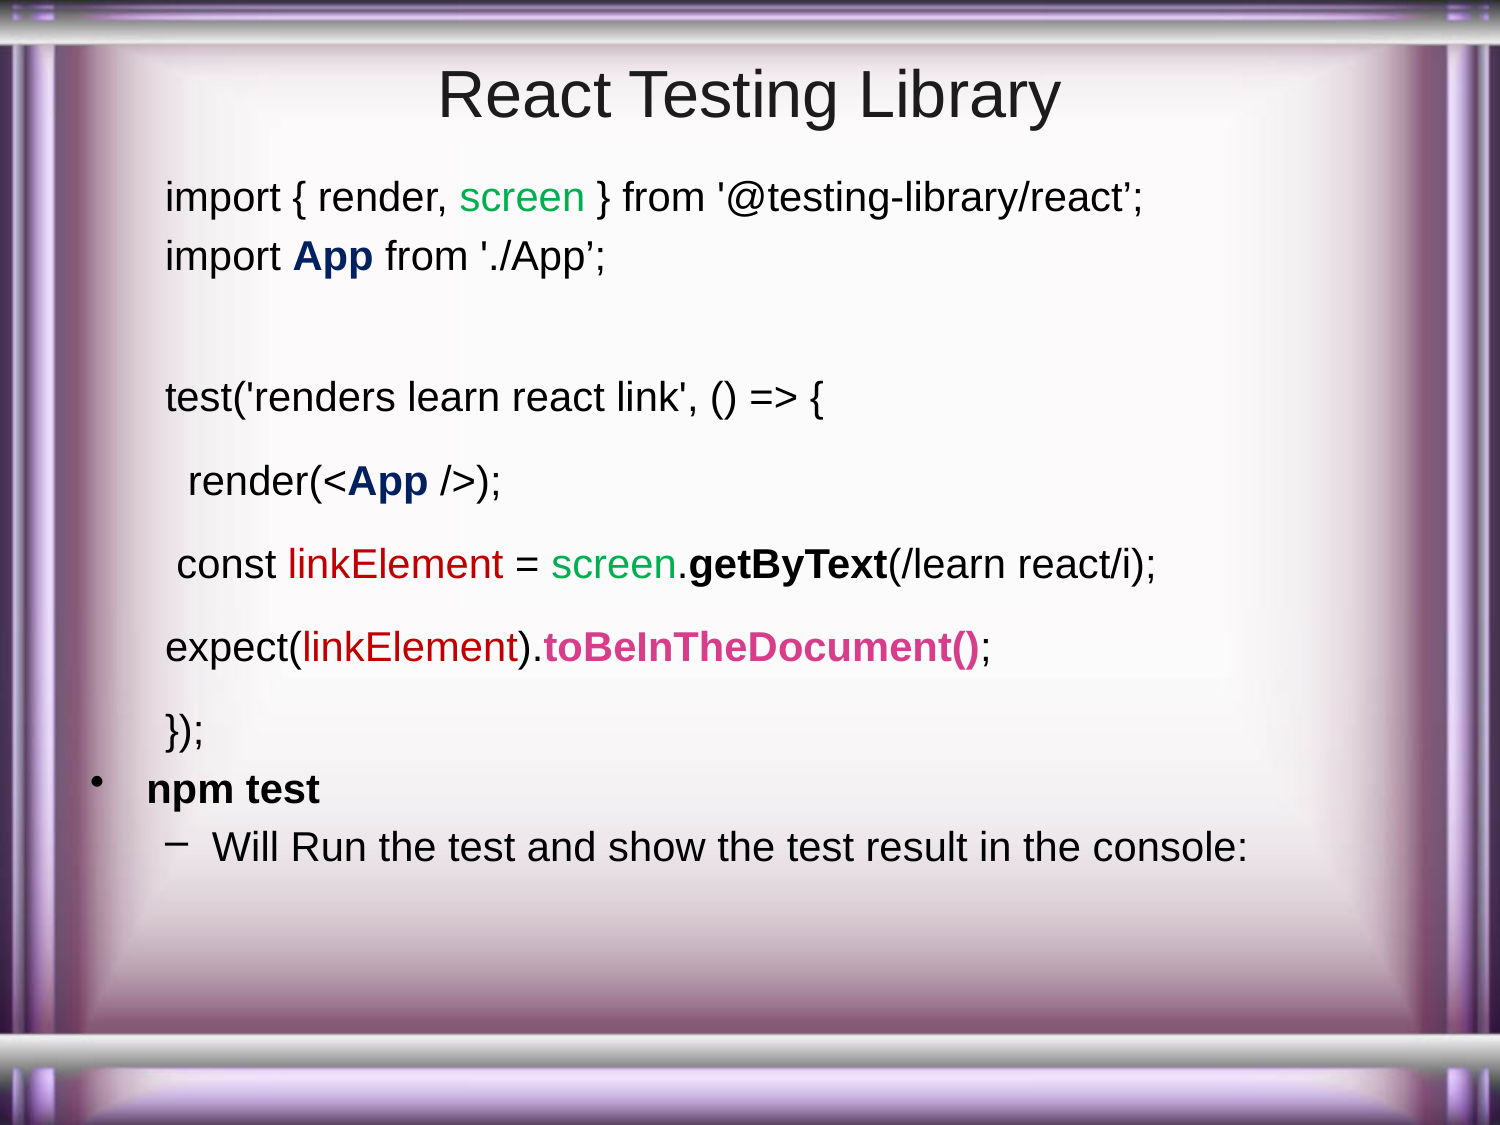

# React Testing Library
import { render, screen } from '@testing-library/react’;
import App from './App’;

test('renders learn react link', () => {
  render(<App />);
 const linkElement = screen.getByText(/learn react/i);
expect(linkElement).toBeInTheDocument();
});
npm test
Will Run the test and show the test result in the console: